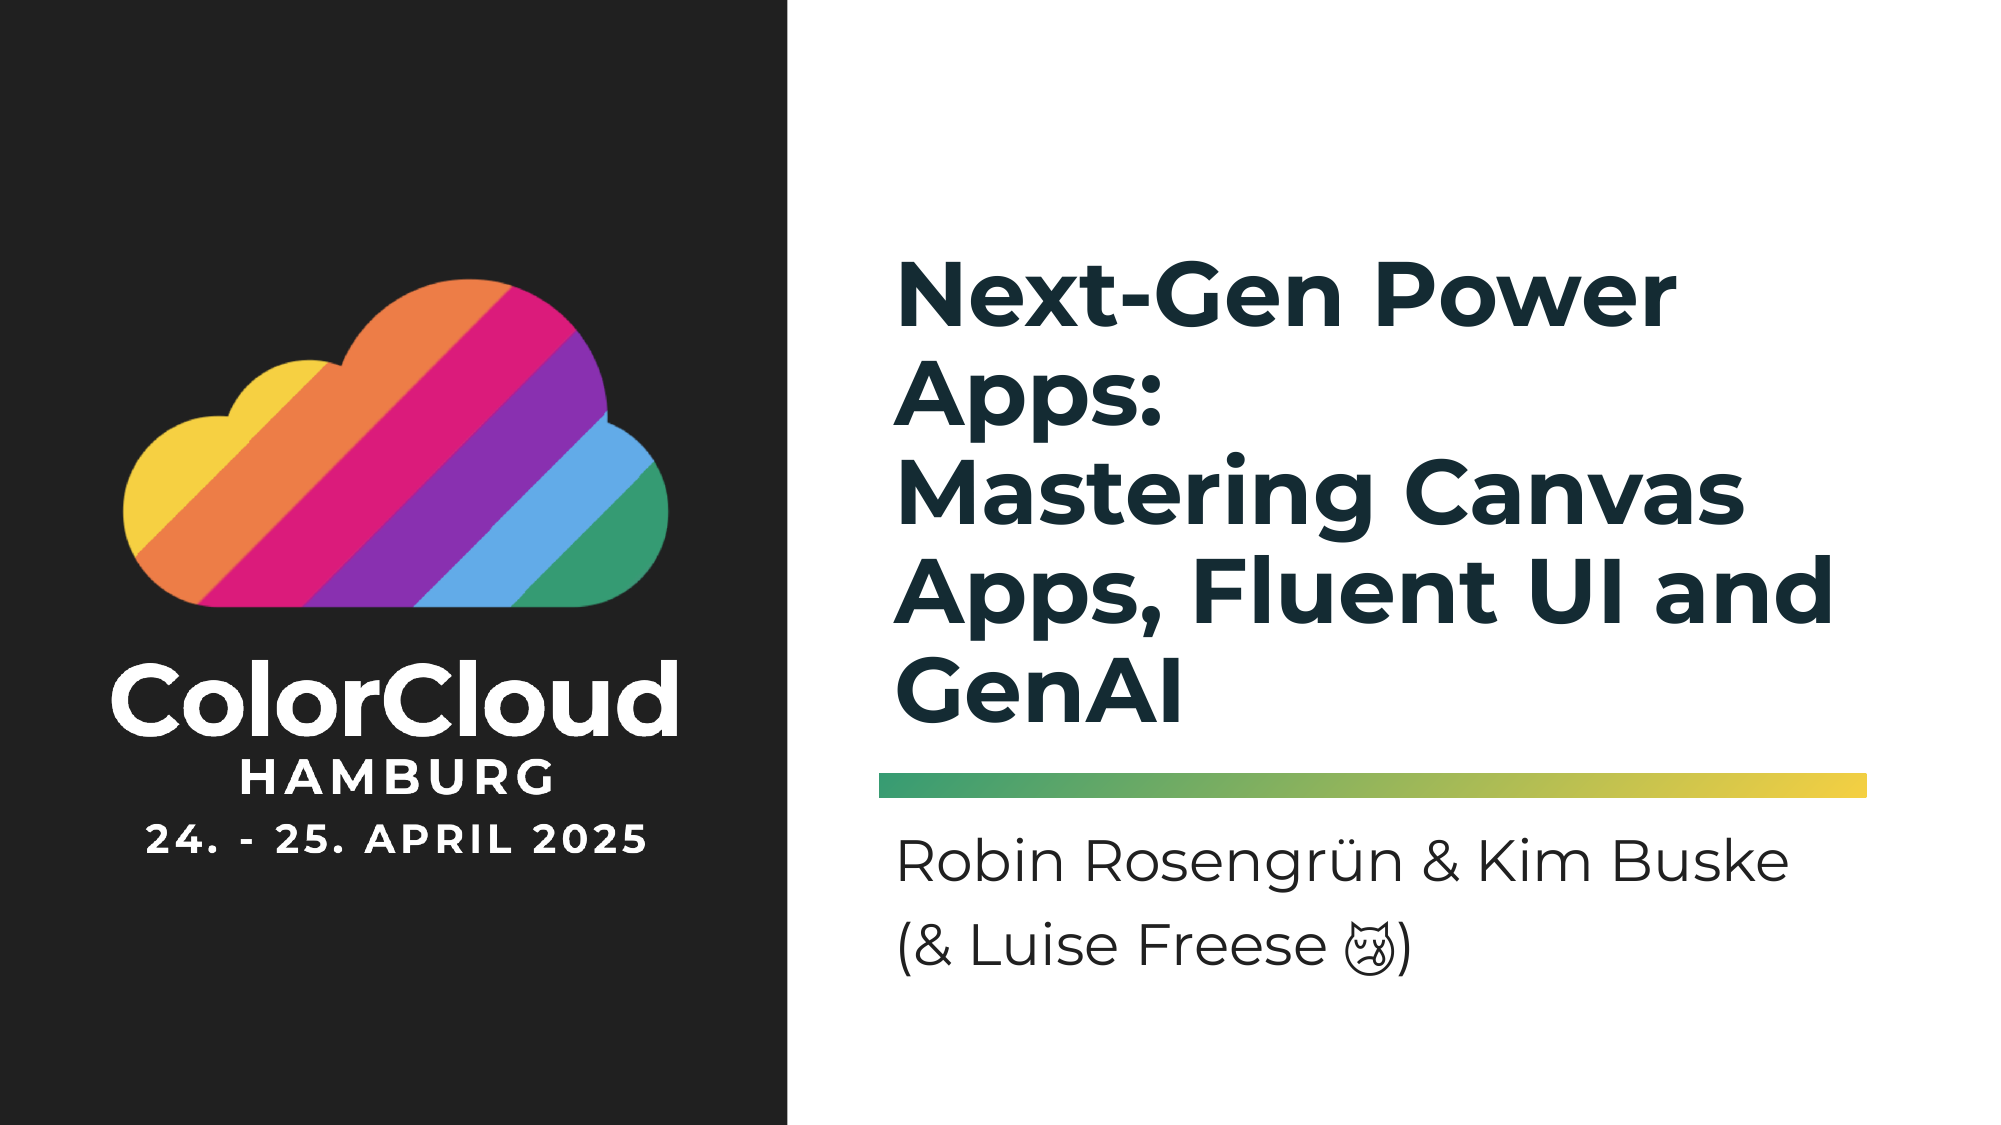

# Next-Gen Power Apps: Mastering Canvas Apps, Fluent UI and GenAI
Robin Rosengrün & Kim Buske
(& Luise Freese 😿)